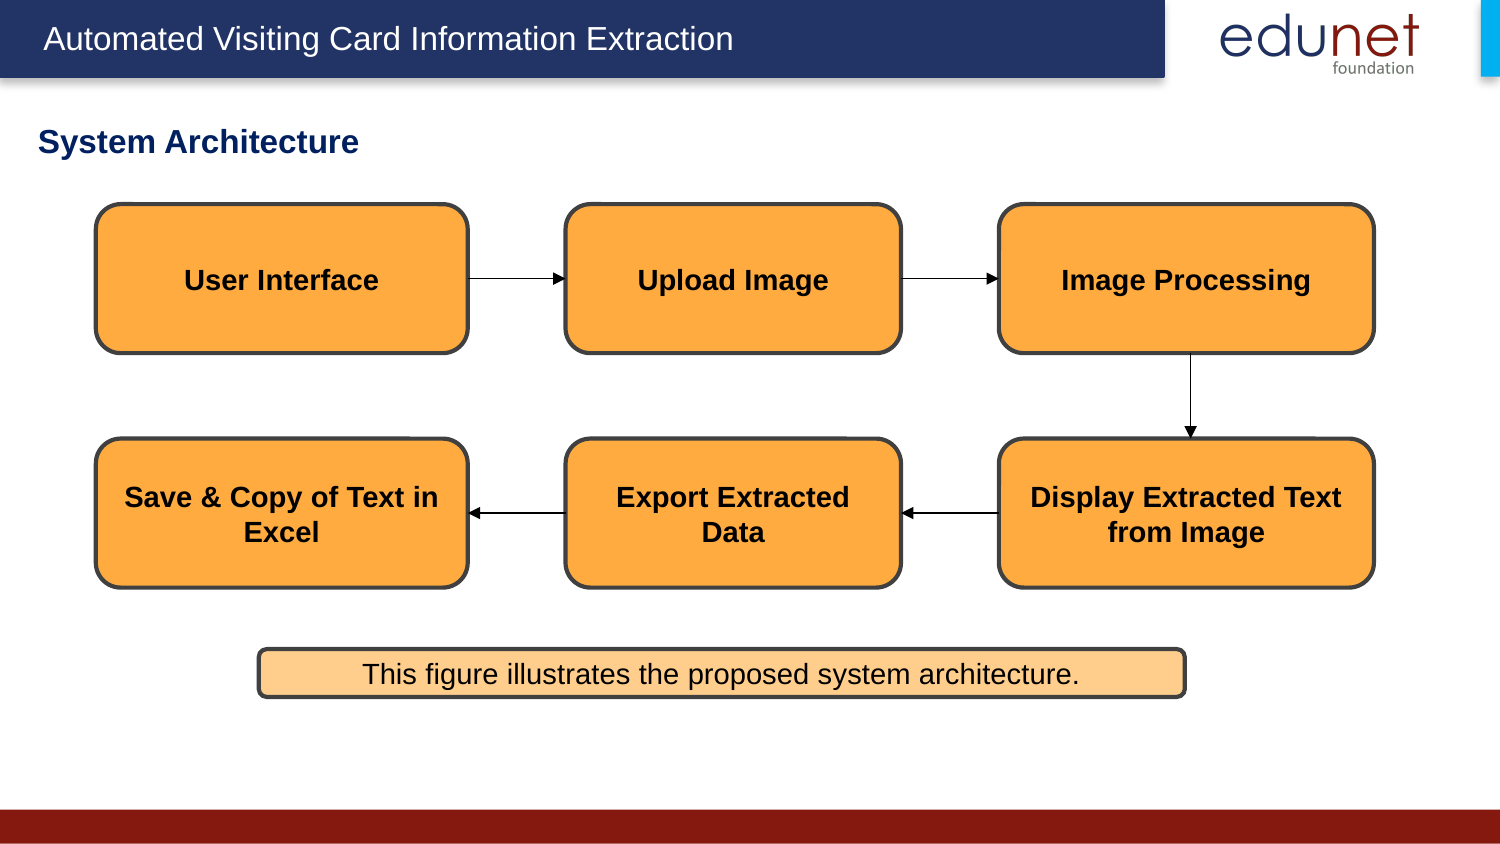

# System Architecture
User Interface
Upload Image
Image Processing
Export Extracted Data
Save & Copy of Text in Excel
Display Extracted Text from Image
This figure illustrates the proposed system architecture.